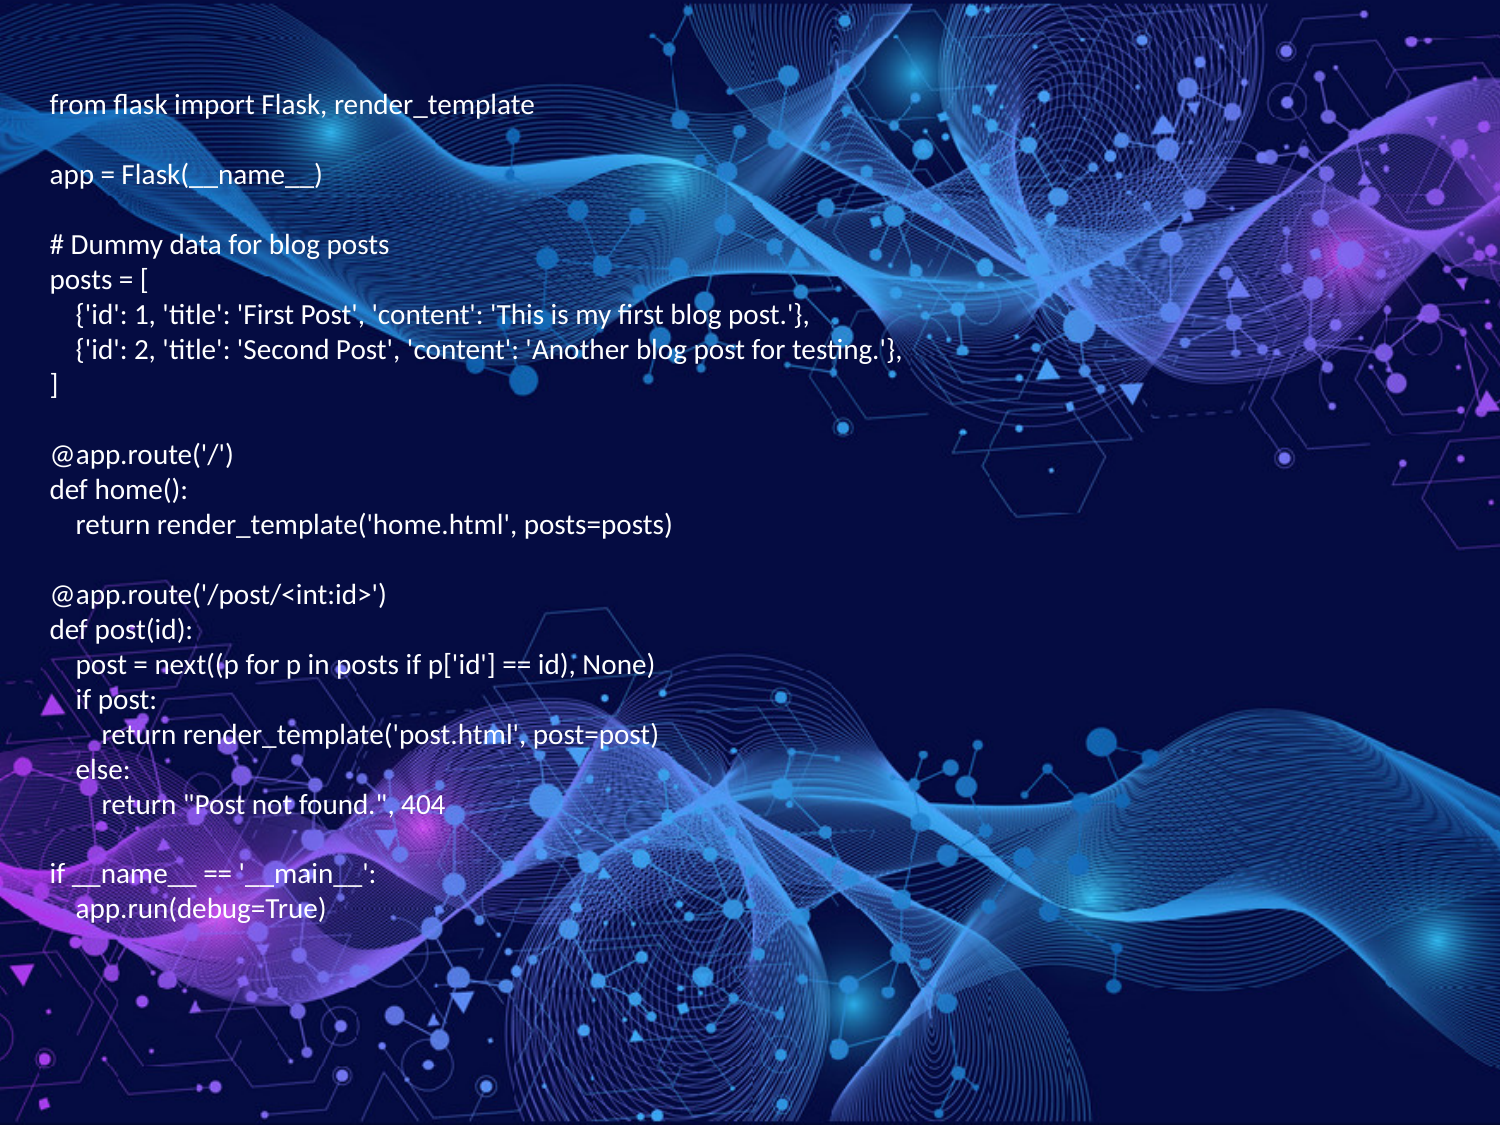

from flask import Flask, render_template

app = Flask(__name__)

# Dummy data for blog posts
posts = [
    {'id': 1, 'title': 'First Post', 'content': 'This is my first blog post.'},
    {'id': 2, 'title': 'Second Post', 'content': 'Another blog post for testing.'},
]

@app.route('/')
def home():
    return render_template('home.html', posts=posts)

@app.route('/post/<int:id>')
def post(id):
    post = next((p for p in posts if p['id'] == id), None)
    if post:
        return render_template('post.html', post=post)
    else:
        return "Post not found.", 404

if __name__ == '__main__':
    app.run(debug=True)